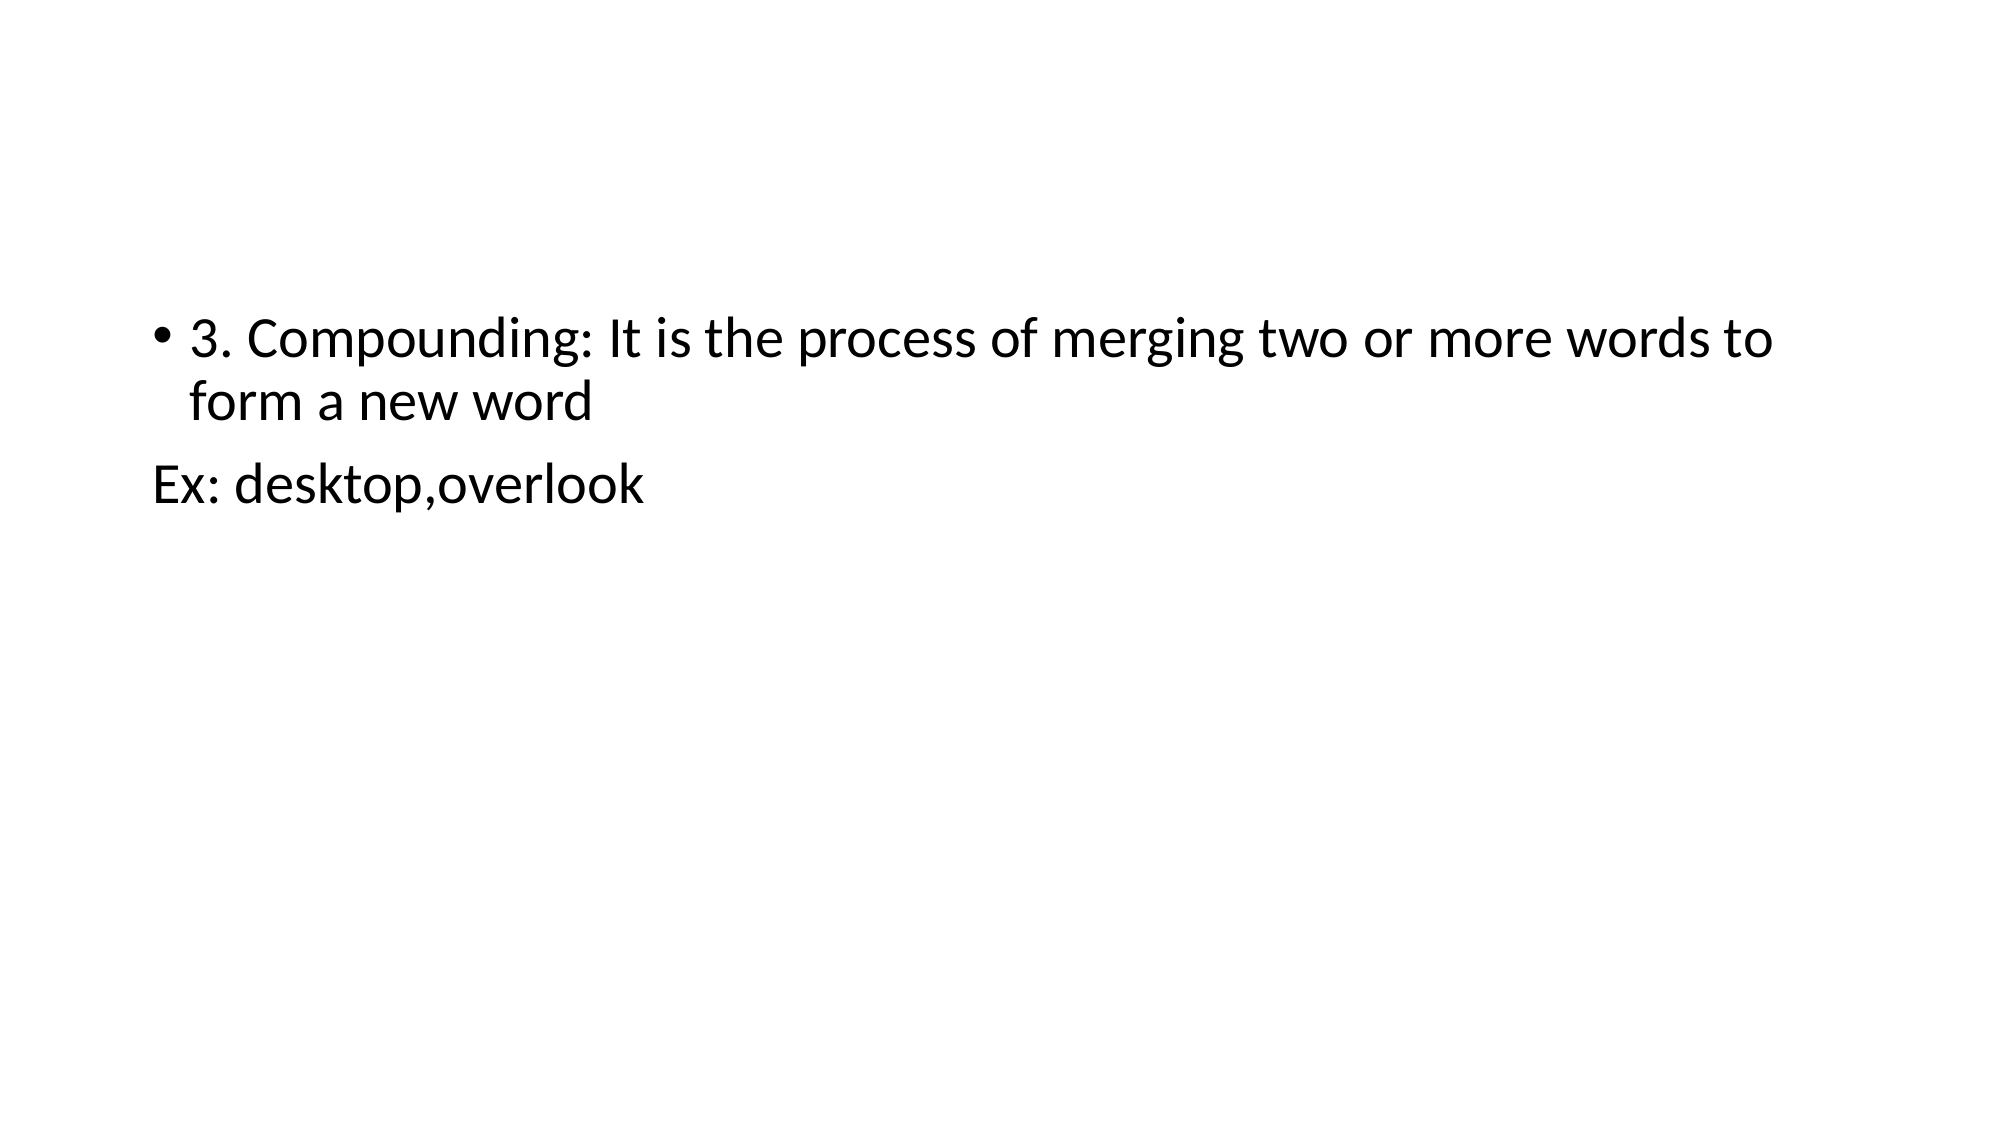

3. Compounding: It is the process of merging two or more words to form a new word
Ex: desktop,overlook